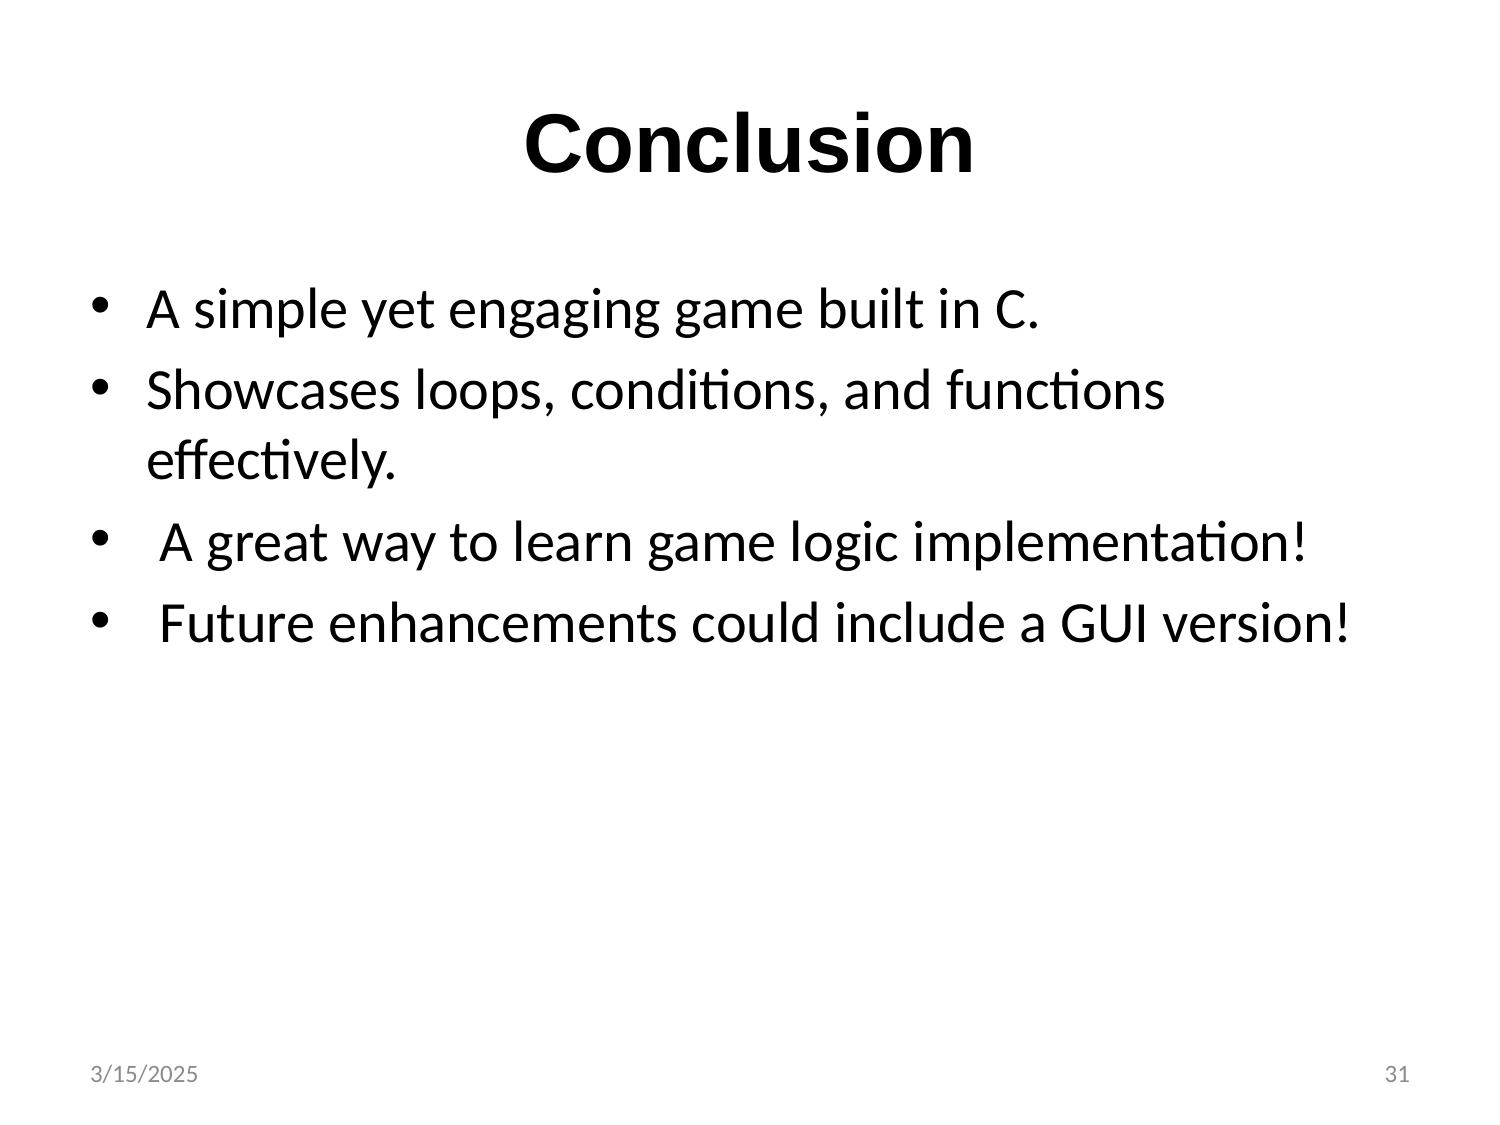

# Conclusion
A simple yet engaging game built in C.
Showcases loops, conditions, and functions effectively.
 A great way to learn game logic implementation!
 Future enhancements could include a GUI version!
3/15/2025
31